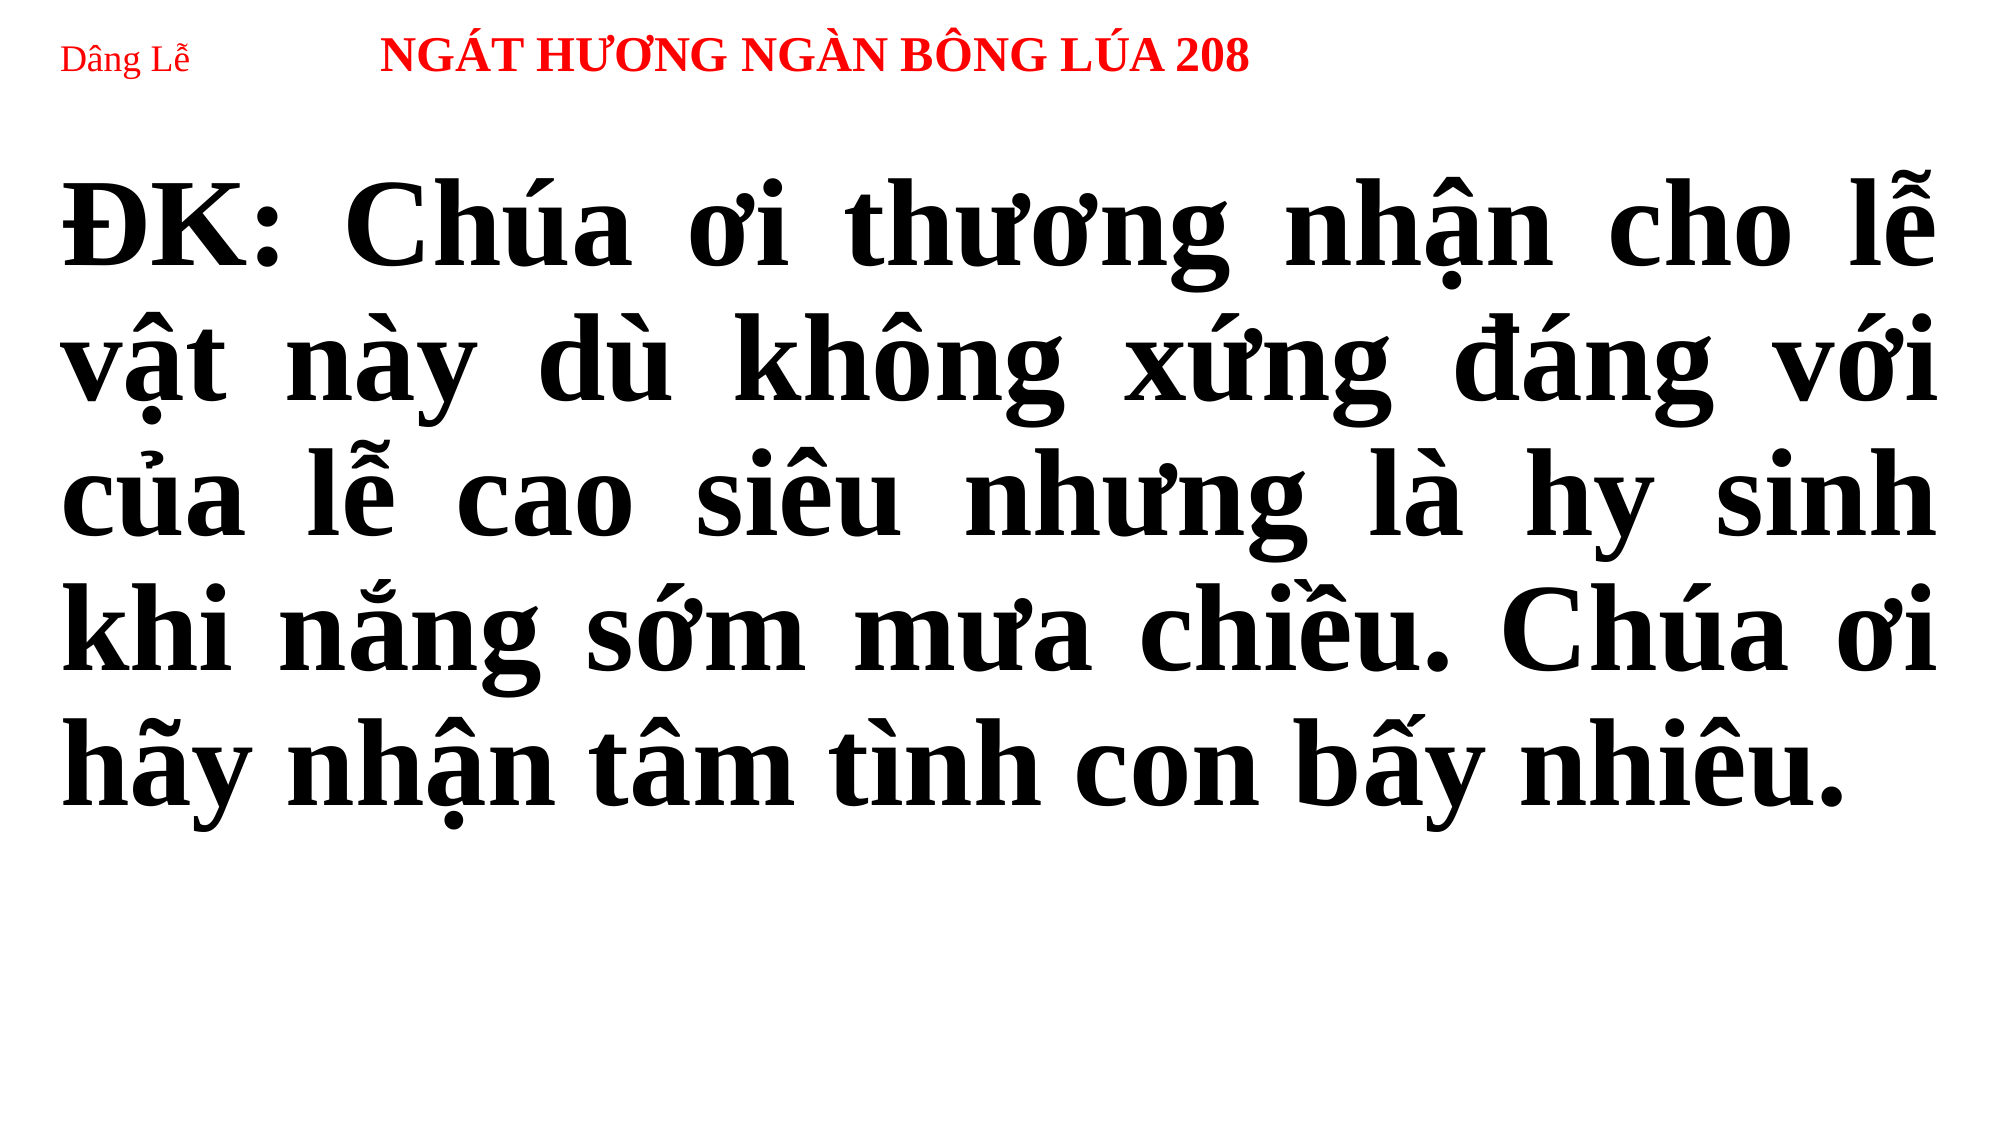

# Dâng Lễ                    NGÁT HƯƠNG NGÀN BÔNG LÚA 208
ĐK: Chúa ơi thương nhận cho lễ vật này dù không xứng đáng với của lễ cao siêu nhưng là hy sinh khi nắng sớm mưa chiều. Chúa ơi hãy nhận tâm tình con bấy nhiêu.